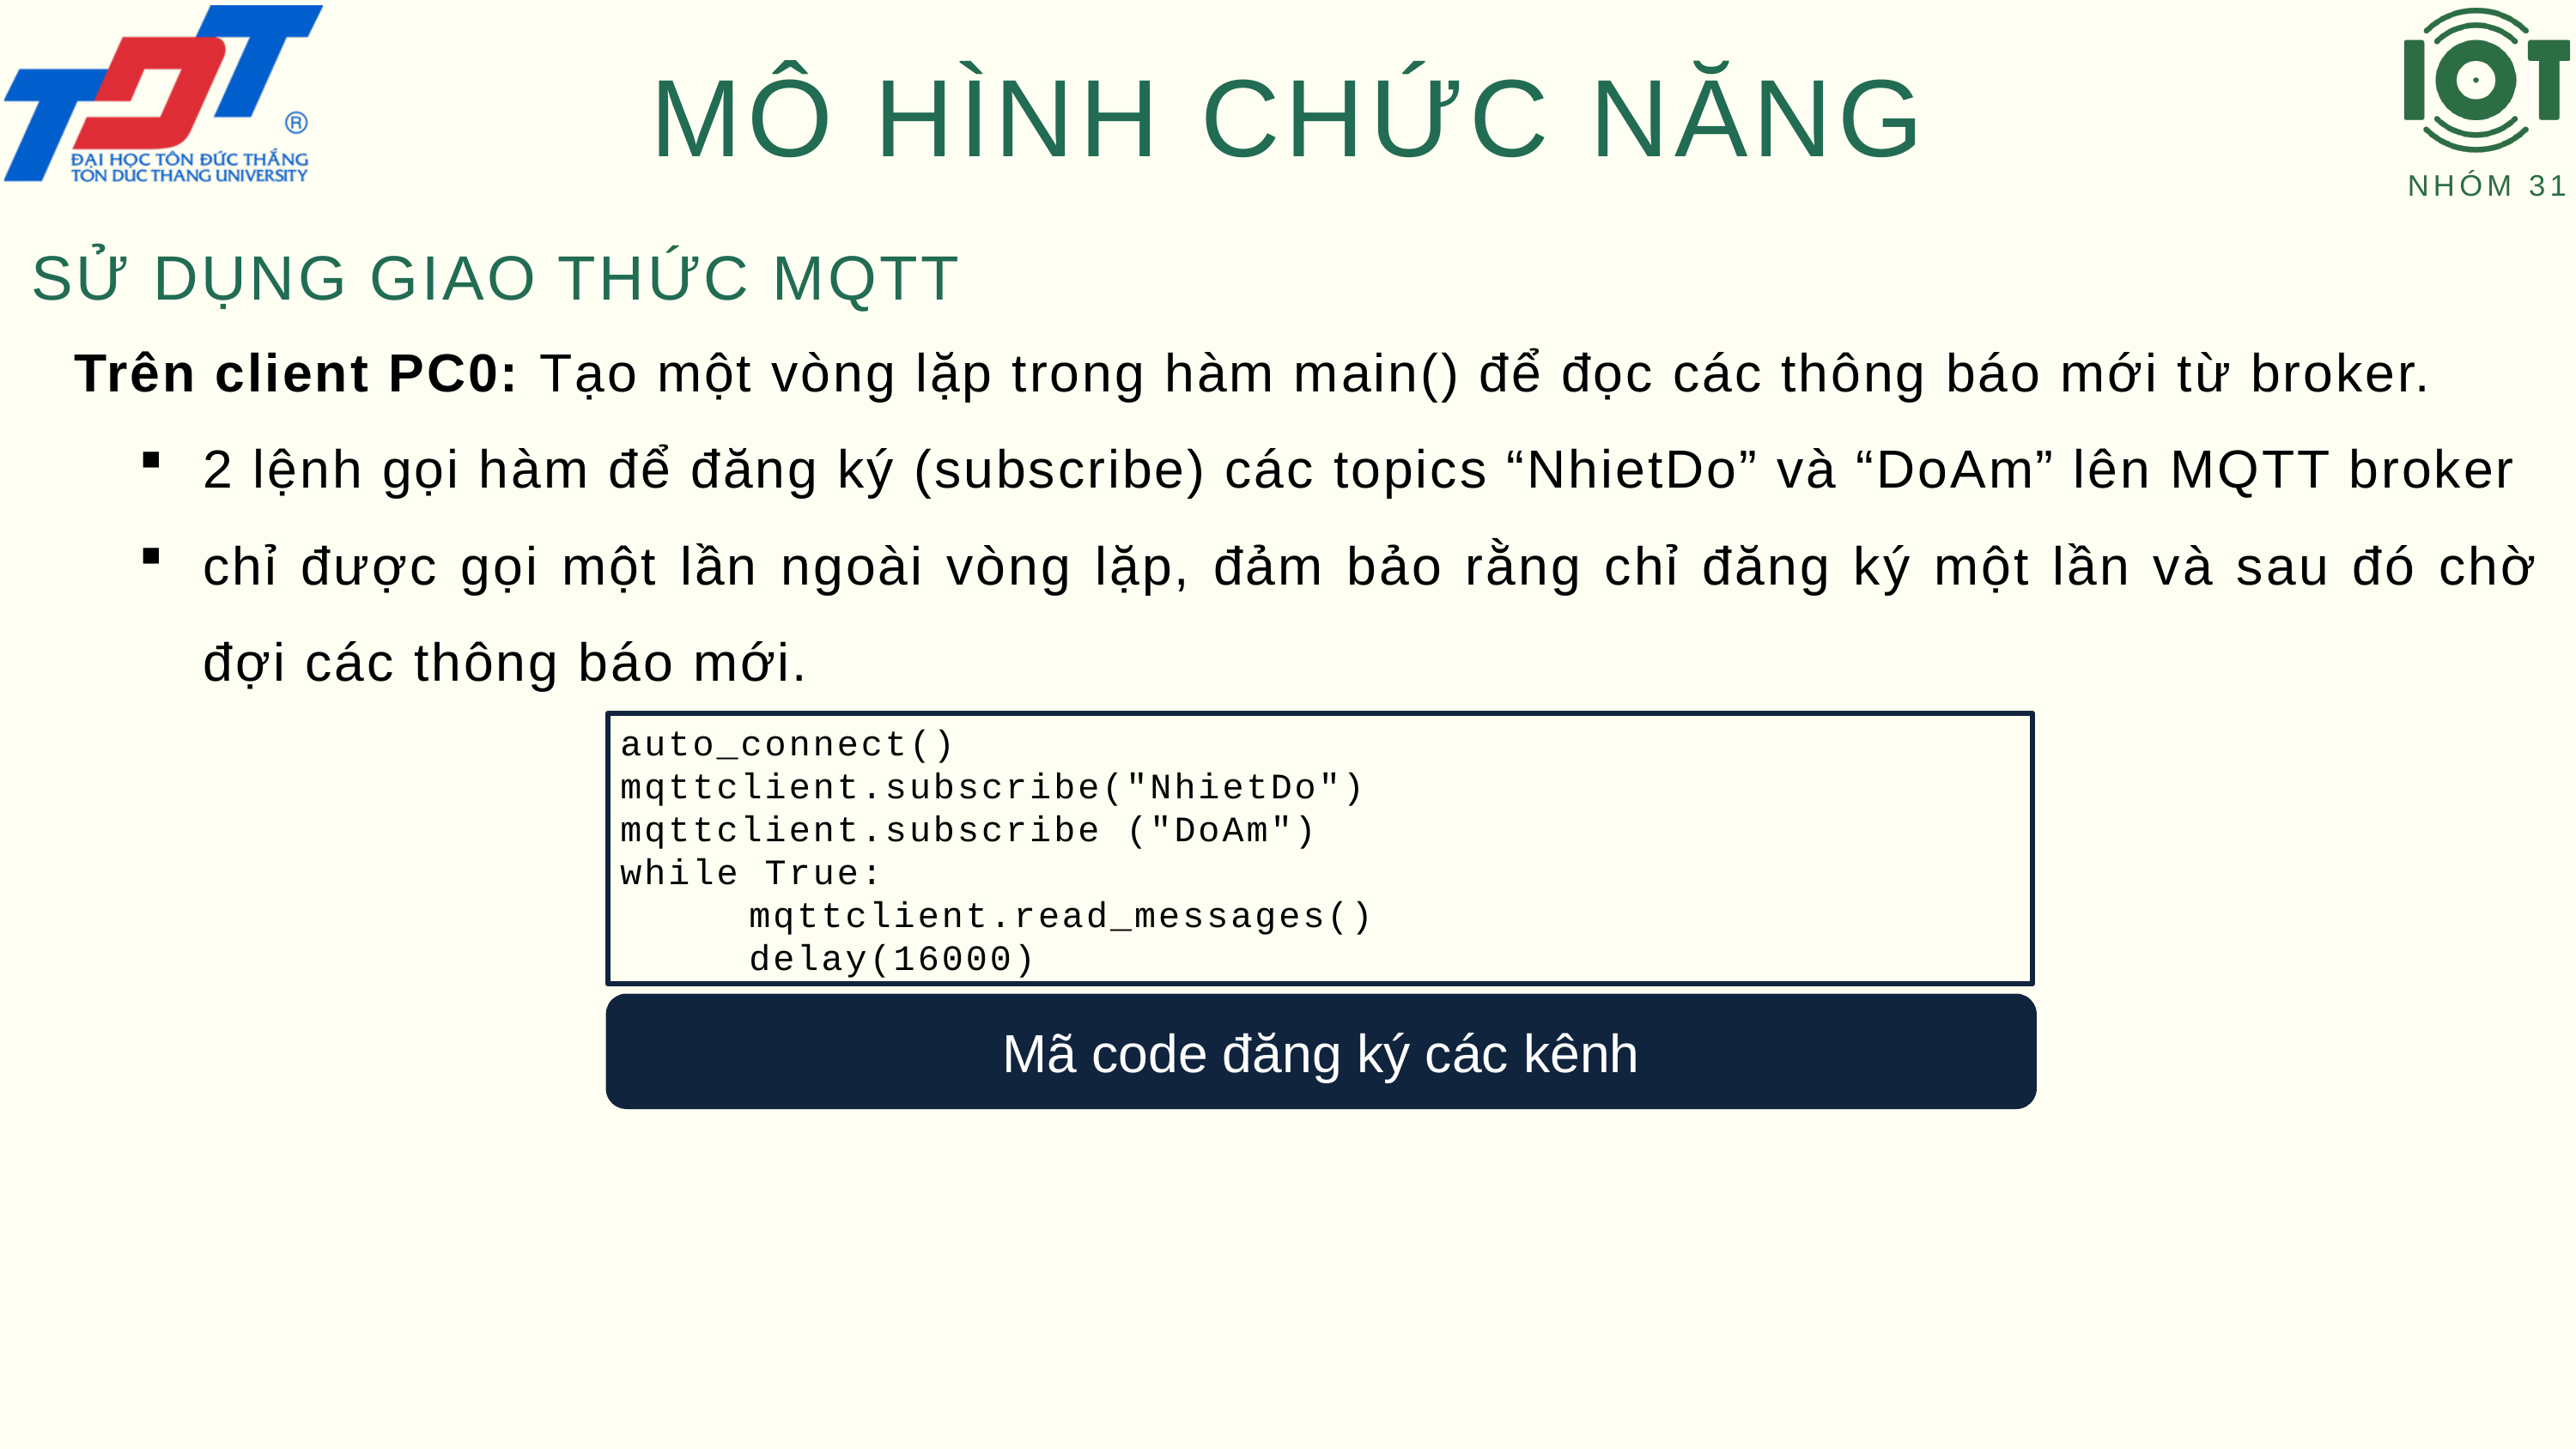

NHÓM 31

MÔ HÌNH CHỨC NĂNG
SỬ DỤNG GIAO THỨC MQTT
Trên client PC0: Tạo một vòng lặp trong hàm main() để đọc các thông báo mới từ broker.
2 lệnh gọi hàm để đăng ký (subscribe) các topics “NhietDo” và “DoAm” lên MQTT broker
chỉ được gọi một lần ngoài vòng lặp, đảm bảo rằng chỉ đăng ký một lần và sau đó chờ đợi các thông báo mới.
auto_connect()
mqttclient.subscribe("NhietDo")
mqttclient.subscribe ("DoAm")
while True:
	mqttclient.read_messages()
	delay(16000)
Mã code đăng ký các kênh